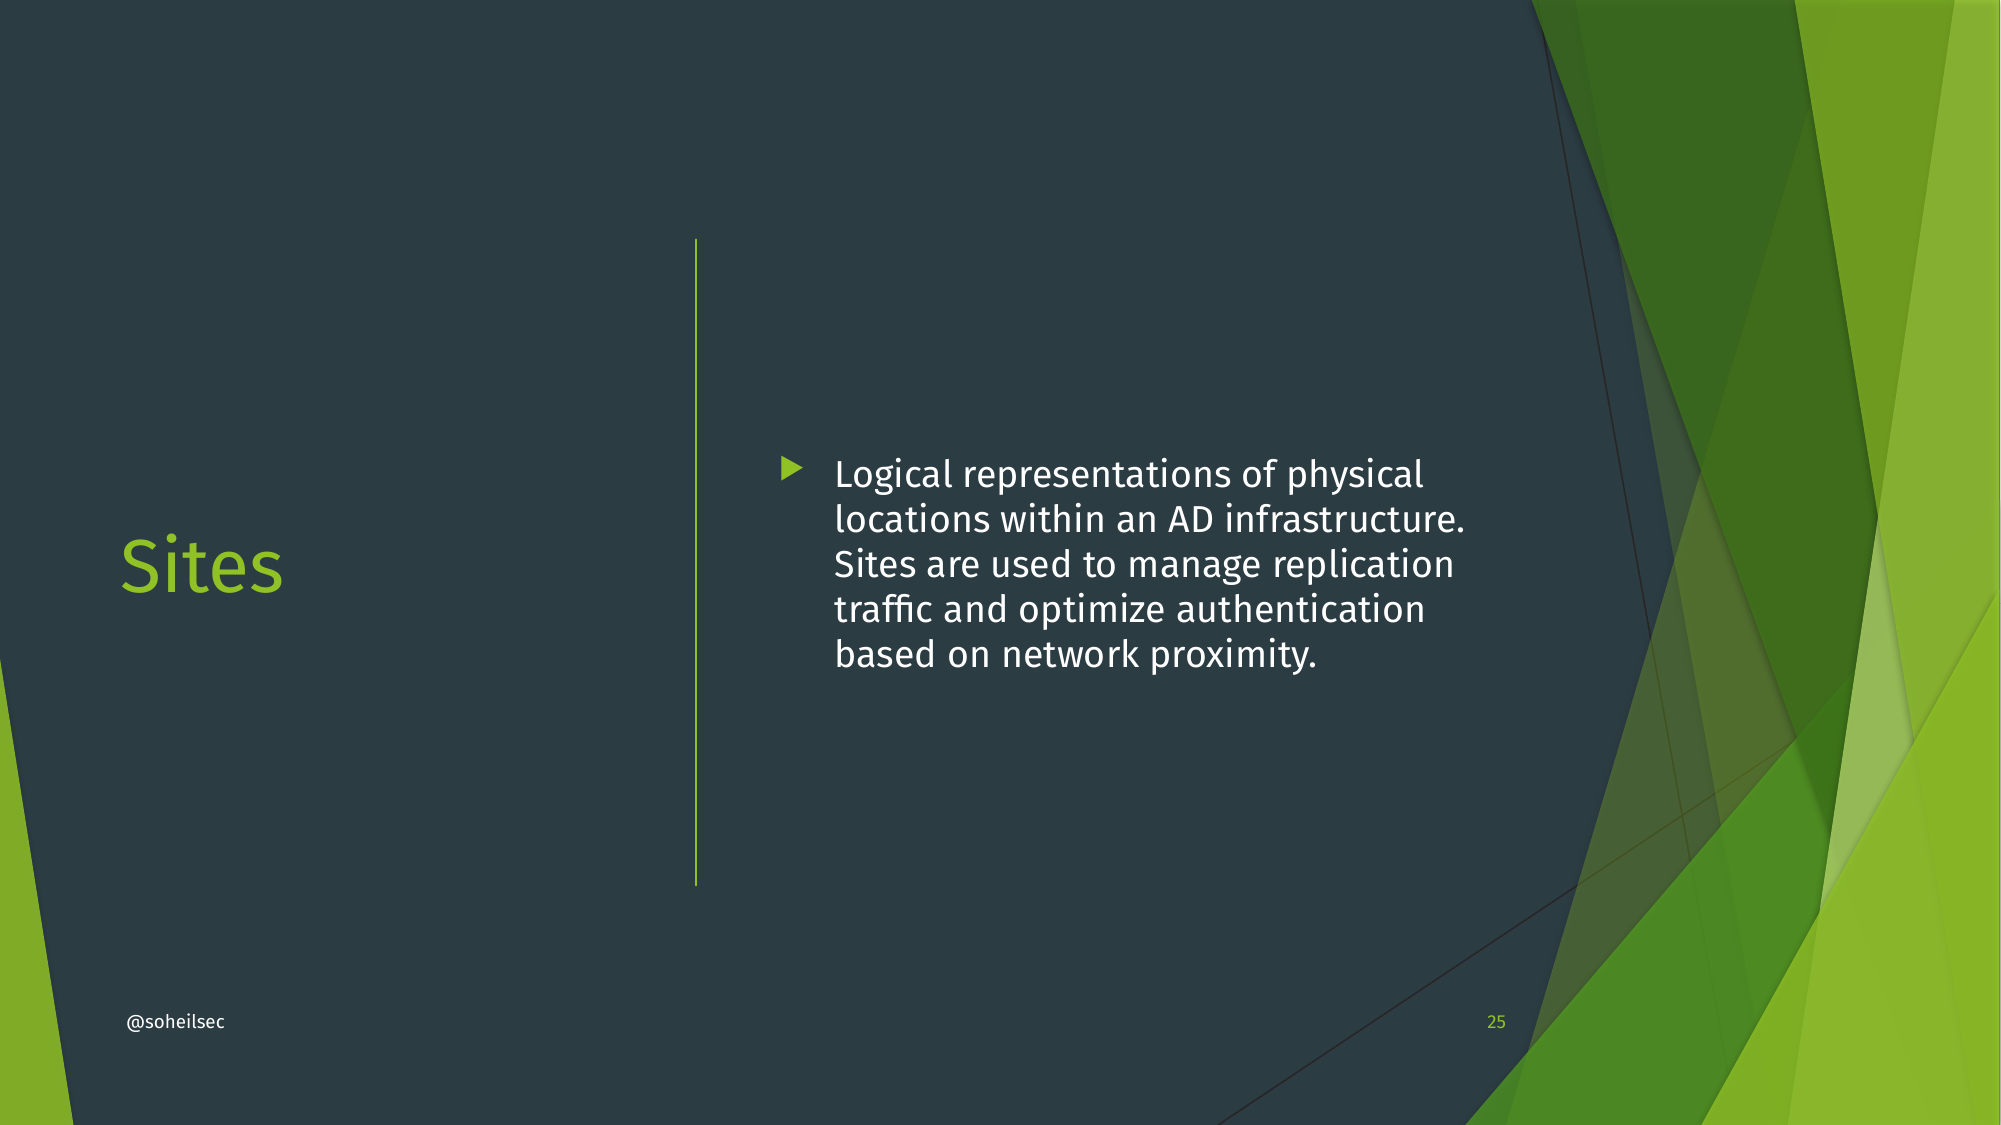

# Sites
Logical representations of physical locations within an AD infrastructure. Sites are used to manage replication traffic and optimize authentication based on network proximity.
@soheilsec
25